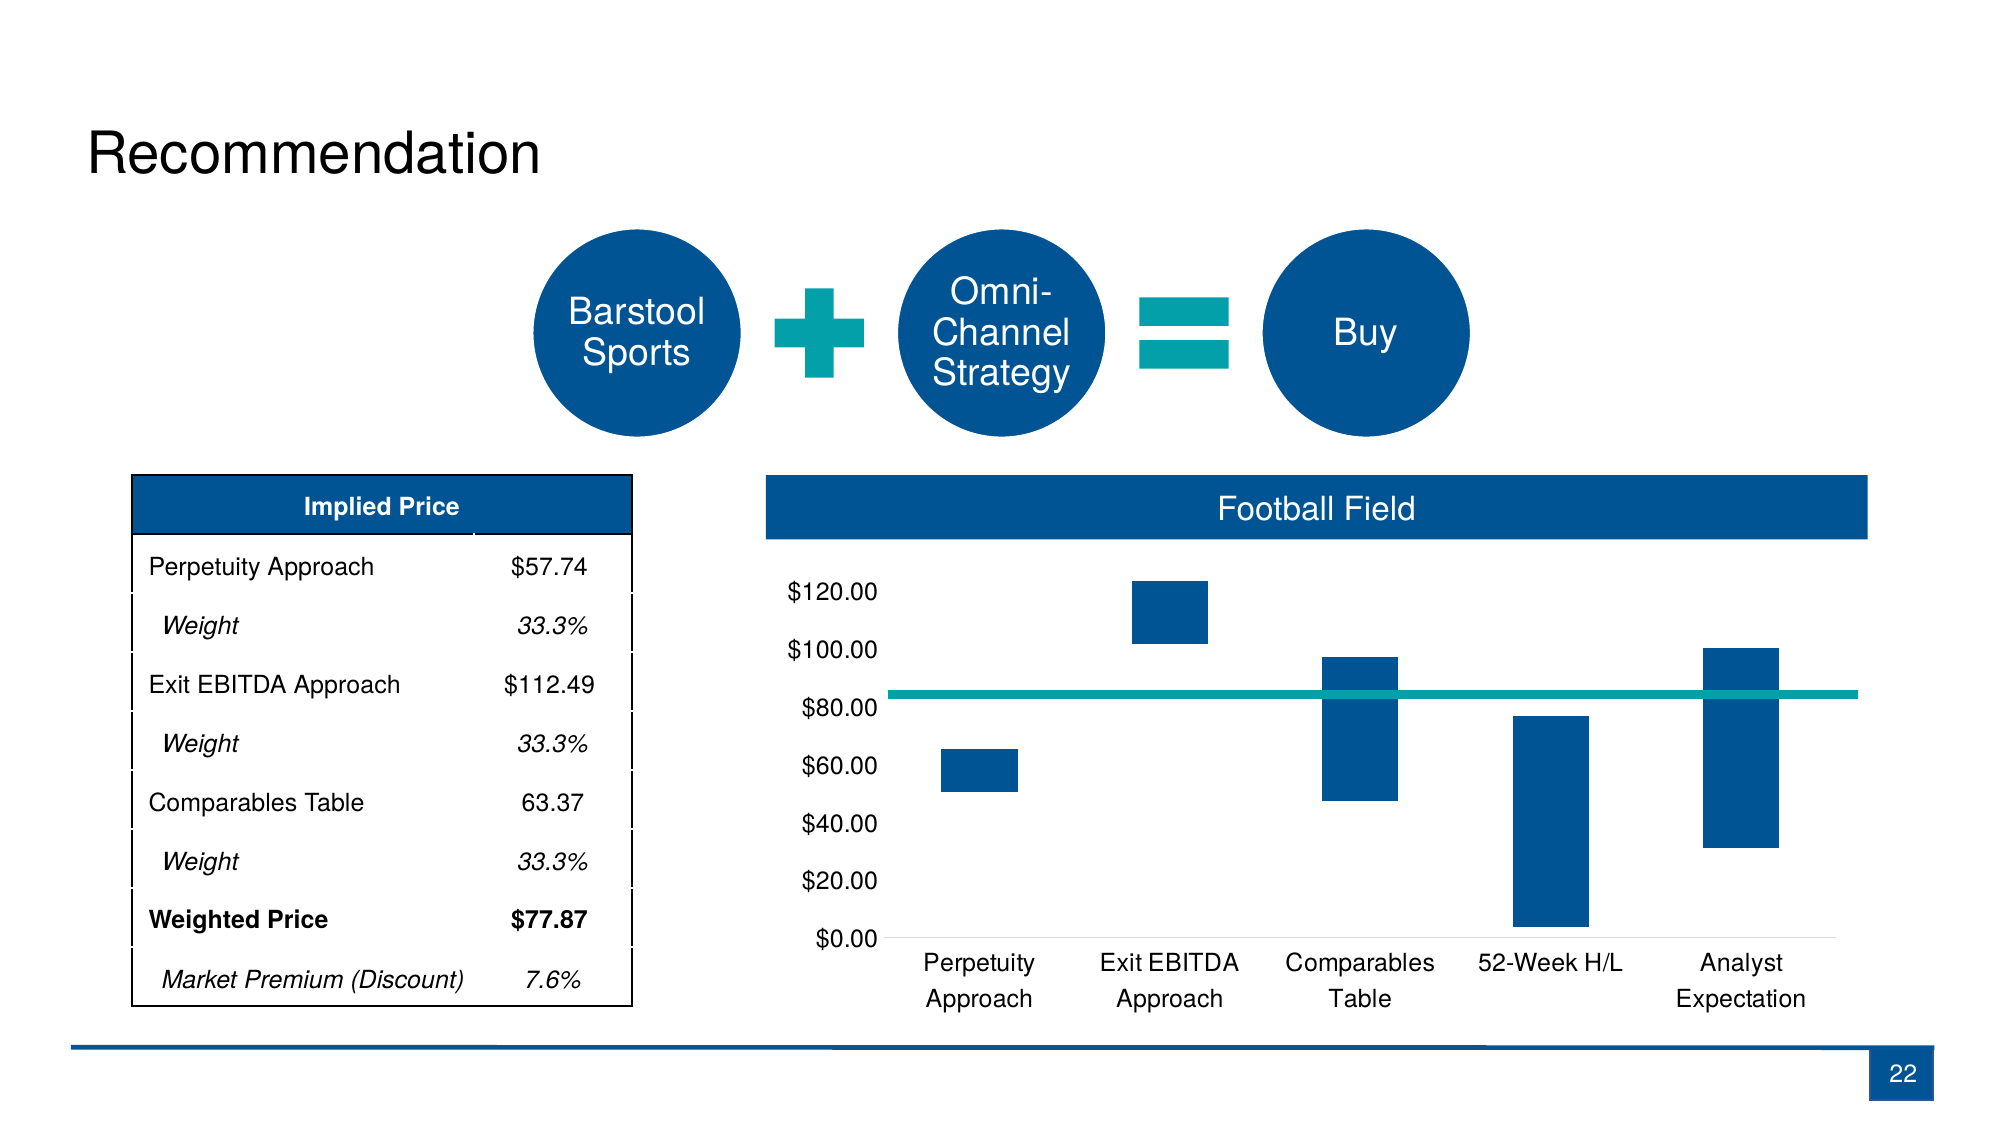

# Recommendation
Barstool Sports

Omni-Channel Strategy

Buy
| Implied Price | Implied Price |
| --- | --- |
| Perpetuity Approach | $57.74 |
| Weight | 33.3% |
| Exit EBITDA Approach | $112.49 |
| Weight | 33.3% |
| Comparables Table | 63.37 |
| Weight | 33.3% |
| Weighted Price | $77.87 |
| Market Premium (Discount) | 7.6% |
Football Field

### Chart

| Category | Min | Difference | Max |
|---|---|---|---|
| Perpetuity Approach | 50.440436060250406 | 14.64887438194718 | 65.08931044219759 |
| Exit EBITDA Approach | 101.62918969971322 | 21.79926931097816 | 123.42845901069138 |
| Comparables Table | 47.29 | 49.82 | 97.11 |
| 52-Week H/L | 3.75 | 72.87 | 76.62 |
| Analyst Expectation | 31.0 | 69.0 | 100.0 |
22